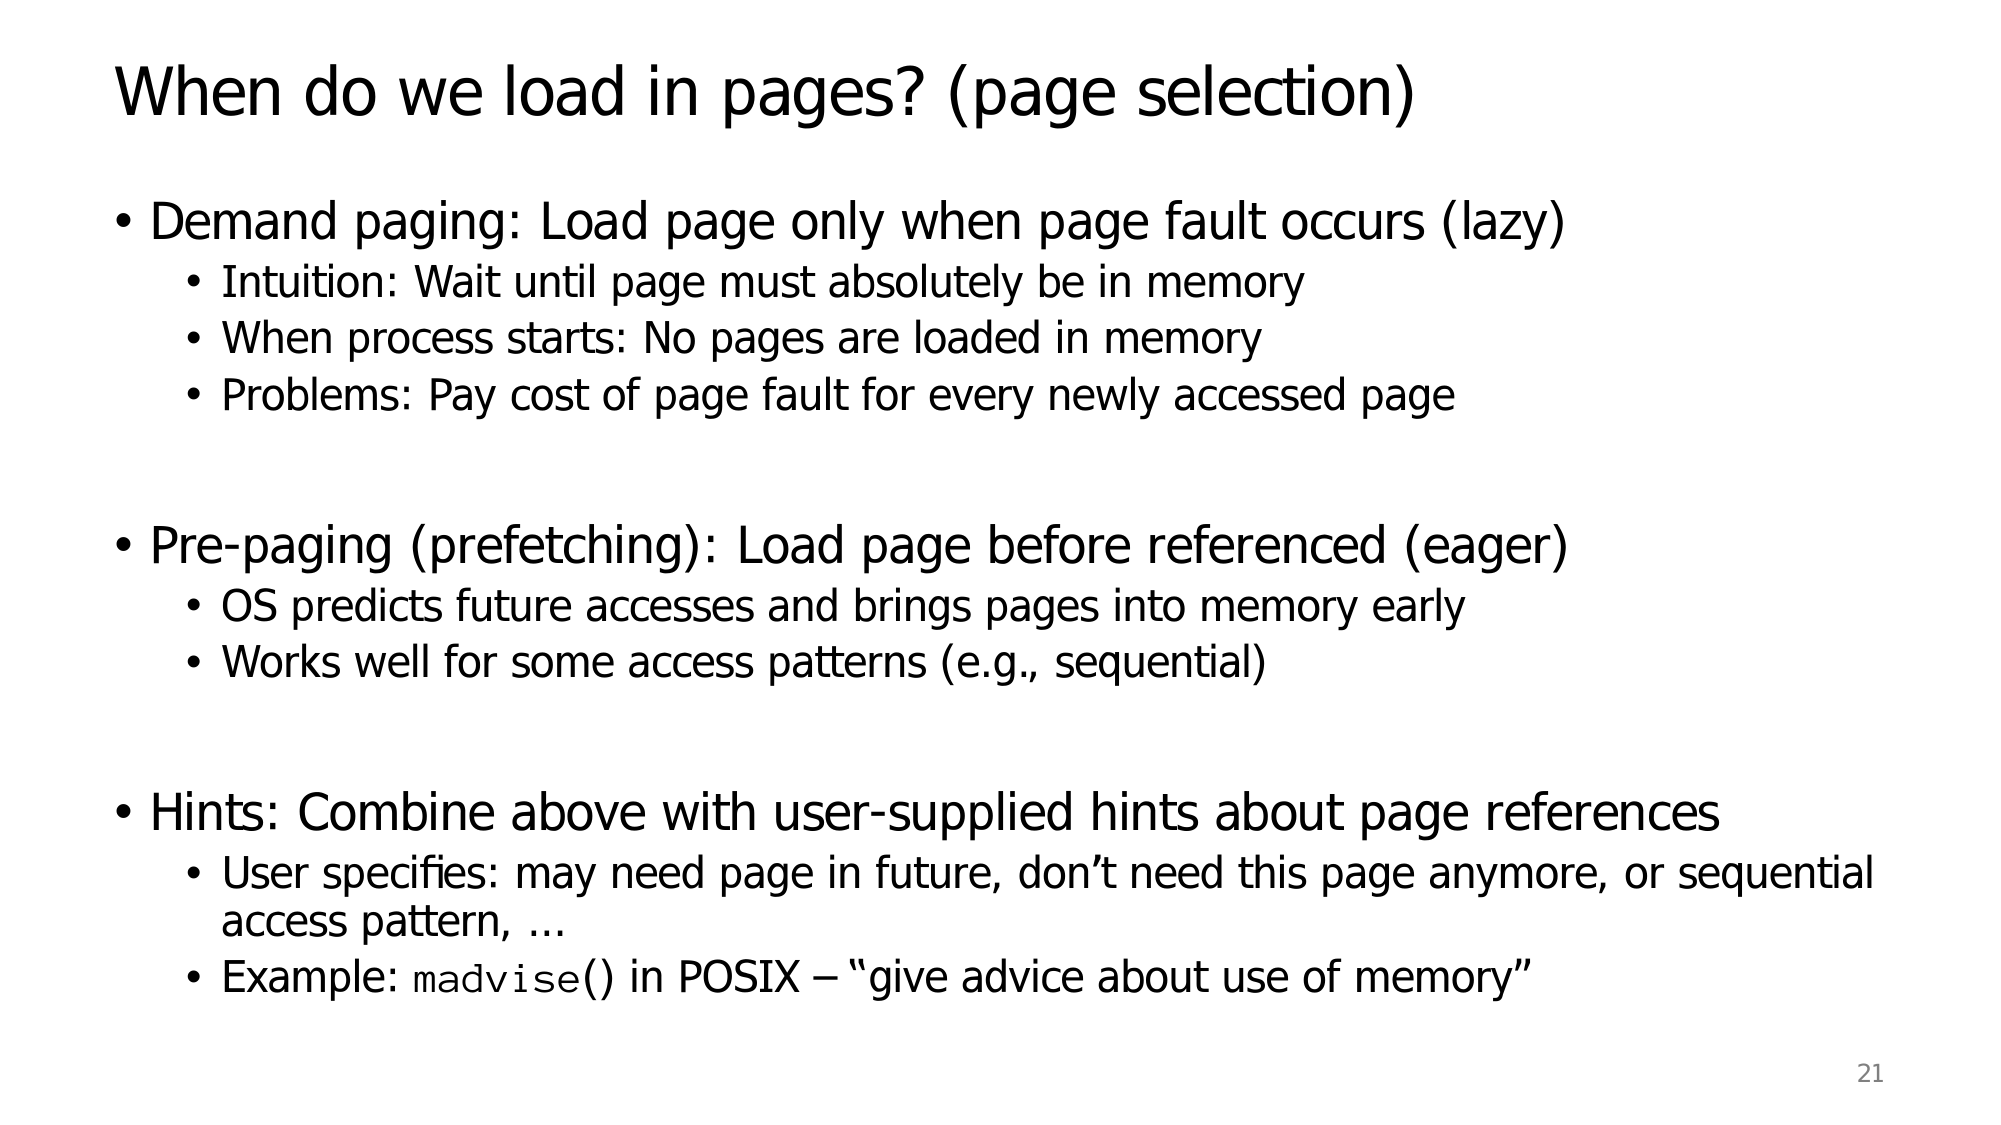

# When do we load in pages? (page selection)
Demand paging: Load page only when page fault occurs (lazy)
Intuition: Wait until page must absolutely be in memory
When process starts: No pages are loaded in memory
Problems: Pay cost of page fault for every newly accessed page

Pre-paging (prefetching): Load page before referenced (eager)
OS predicts future accesses and brings pages into memory early
Works well for some access patterns (e.g., sequential)

Hints: Combine above with user-supplied hints about page references
User specifies: may need page in future, don’t need this page anymore, or sequential access pattern, ...
Example: madvise() in POSIX – “give advice about use of memory”
21